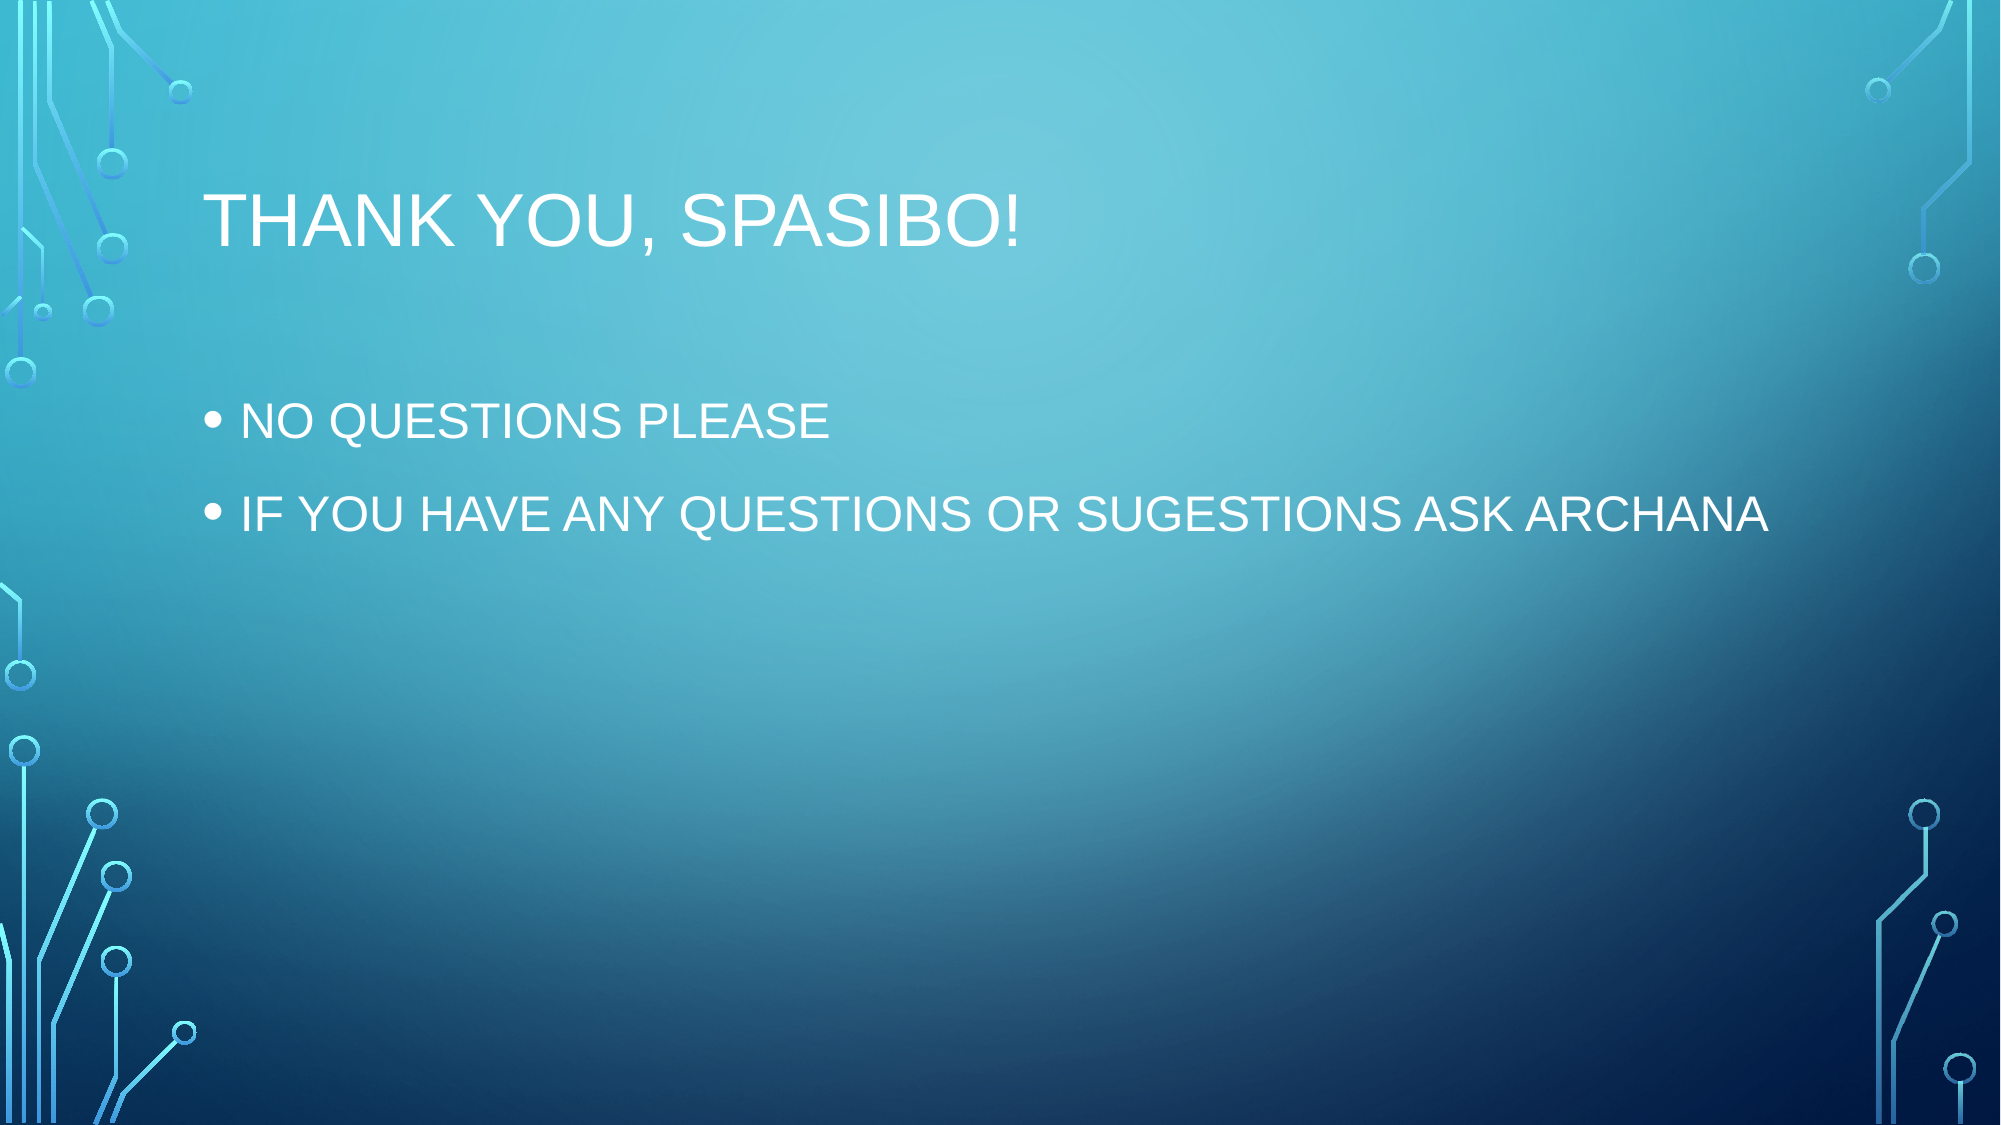

# THANK YOU, SPASIBO!
NO QUESTIONS PLEASE
IF YOU HAVE ANY QUESTIONS OR SUGESTIONS ASK ARCHANA